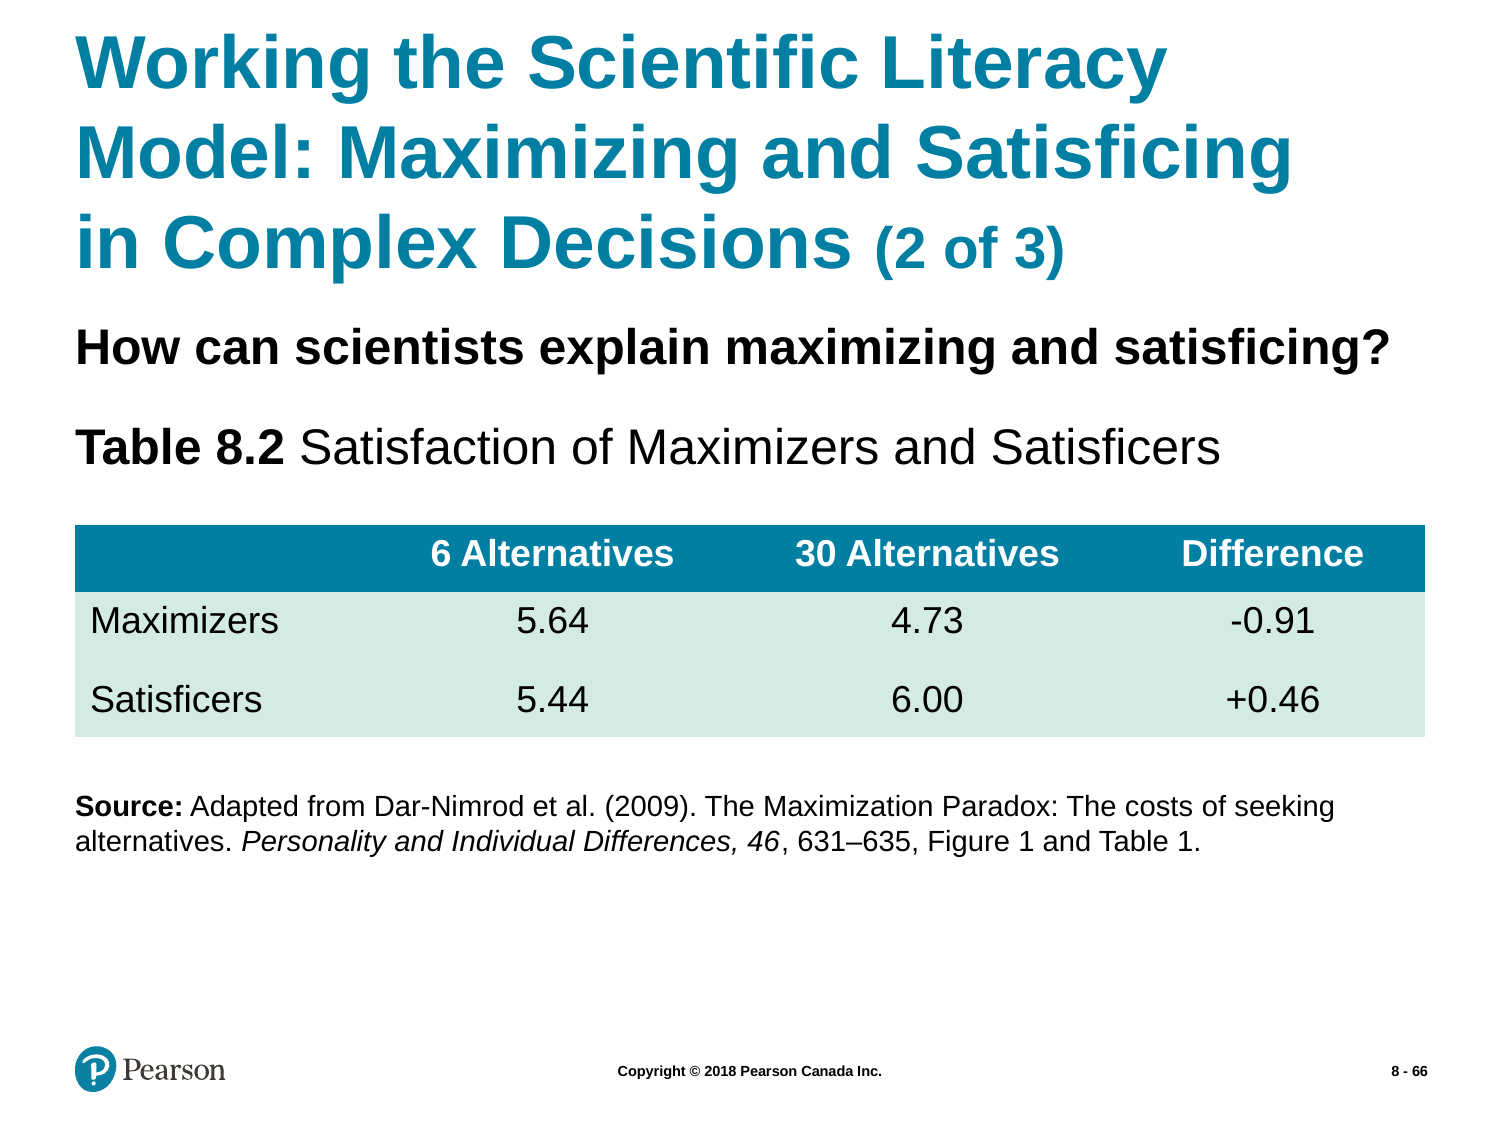

# Working the Scientific Literacy Model: Maximizing and Satisficing in Complex Decisions (2 of 3)
How can scientists explain maximizing and satisficing?
Table 8.2 Satisfaction of Maximizers and Satisficers
| (Blank) | 6 Alternatives | 30 Alternatives | Difference |
| --- | --- | --- | --- |
| Maximizers | 5.64 | 4.73 | -0.91 |
| Satisficers | 5.44 | 6.00 | +0.46 |
Source: Adapted from Dar-Nimrod et al. (2009). The Maximization Paradox: The costs of seeking alternatives. Personality and Individual Differences, 46, 631–635, Figure 1 and Table 1.